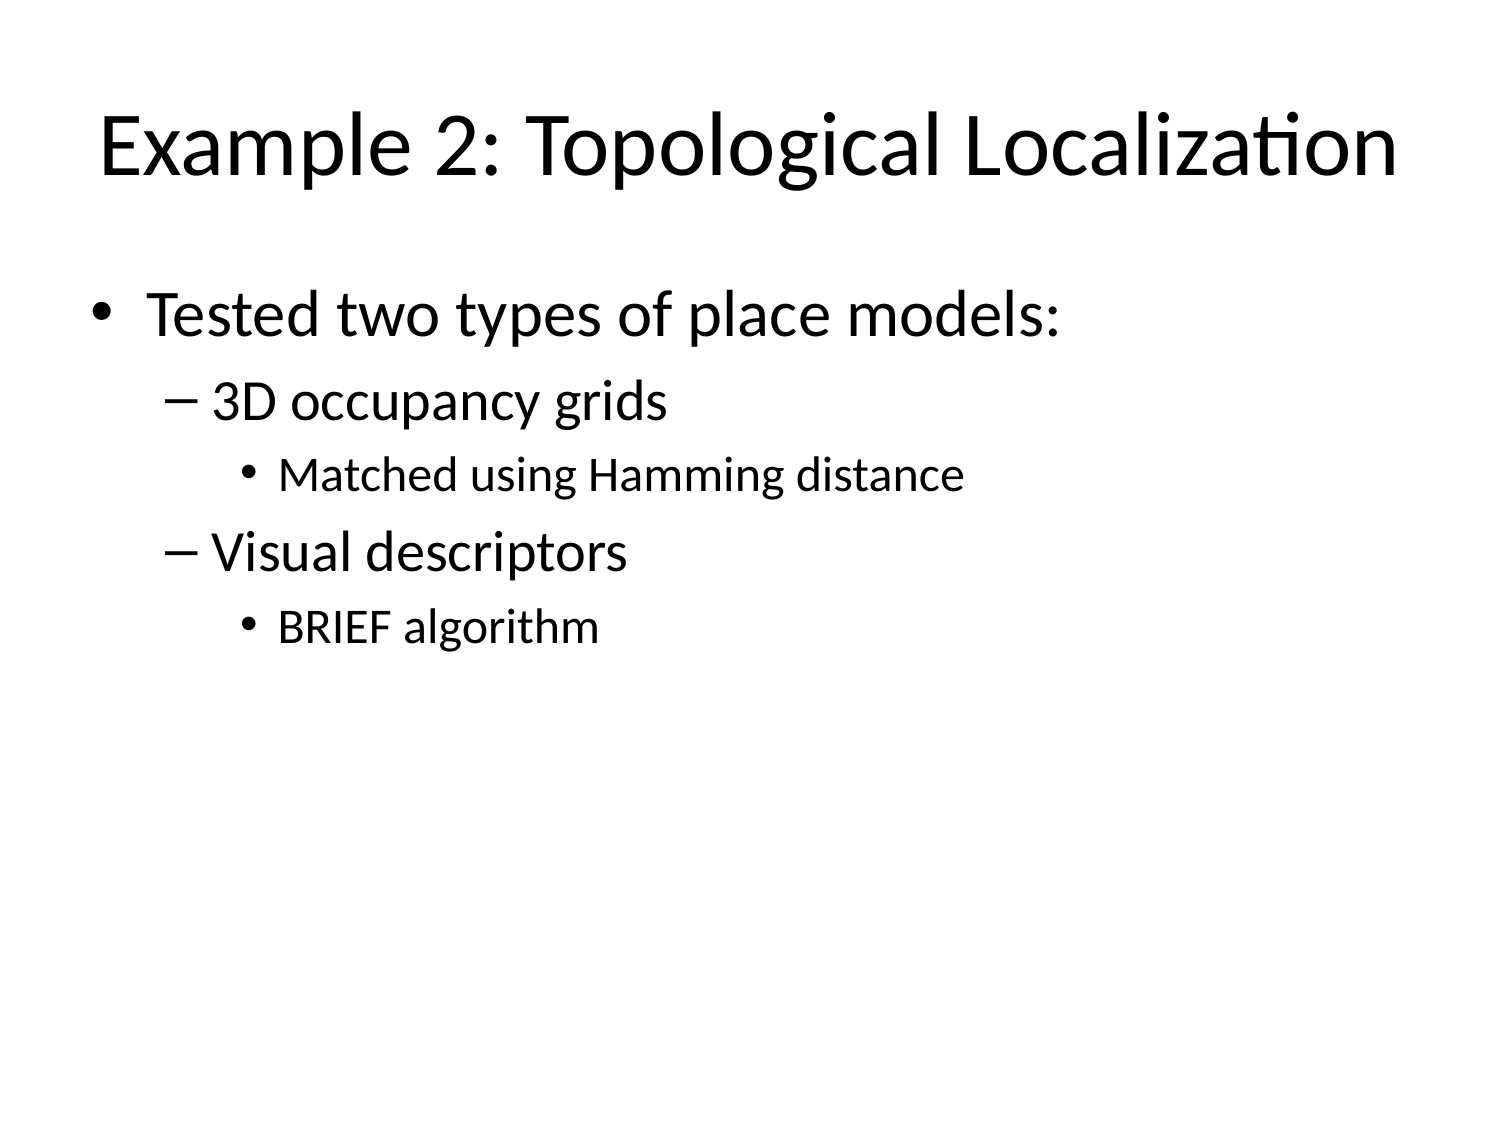

# Example 2: Topological Localization
Tested two types of place models:
3D occupancy grids
Matched using Hamming distance
Visual descriptors
BRIEF algorithm